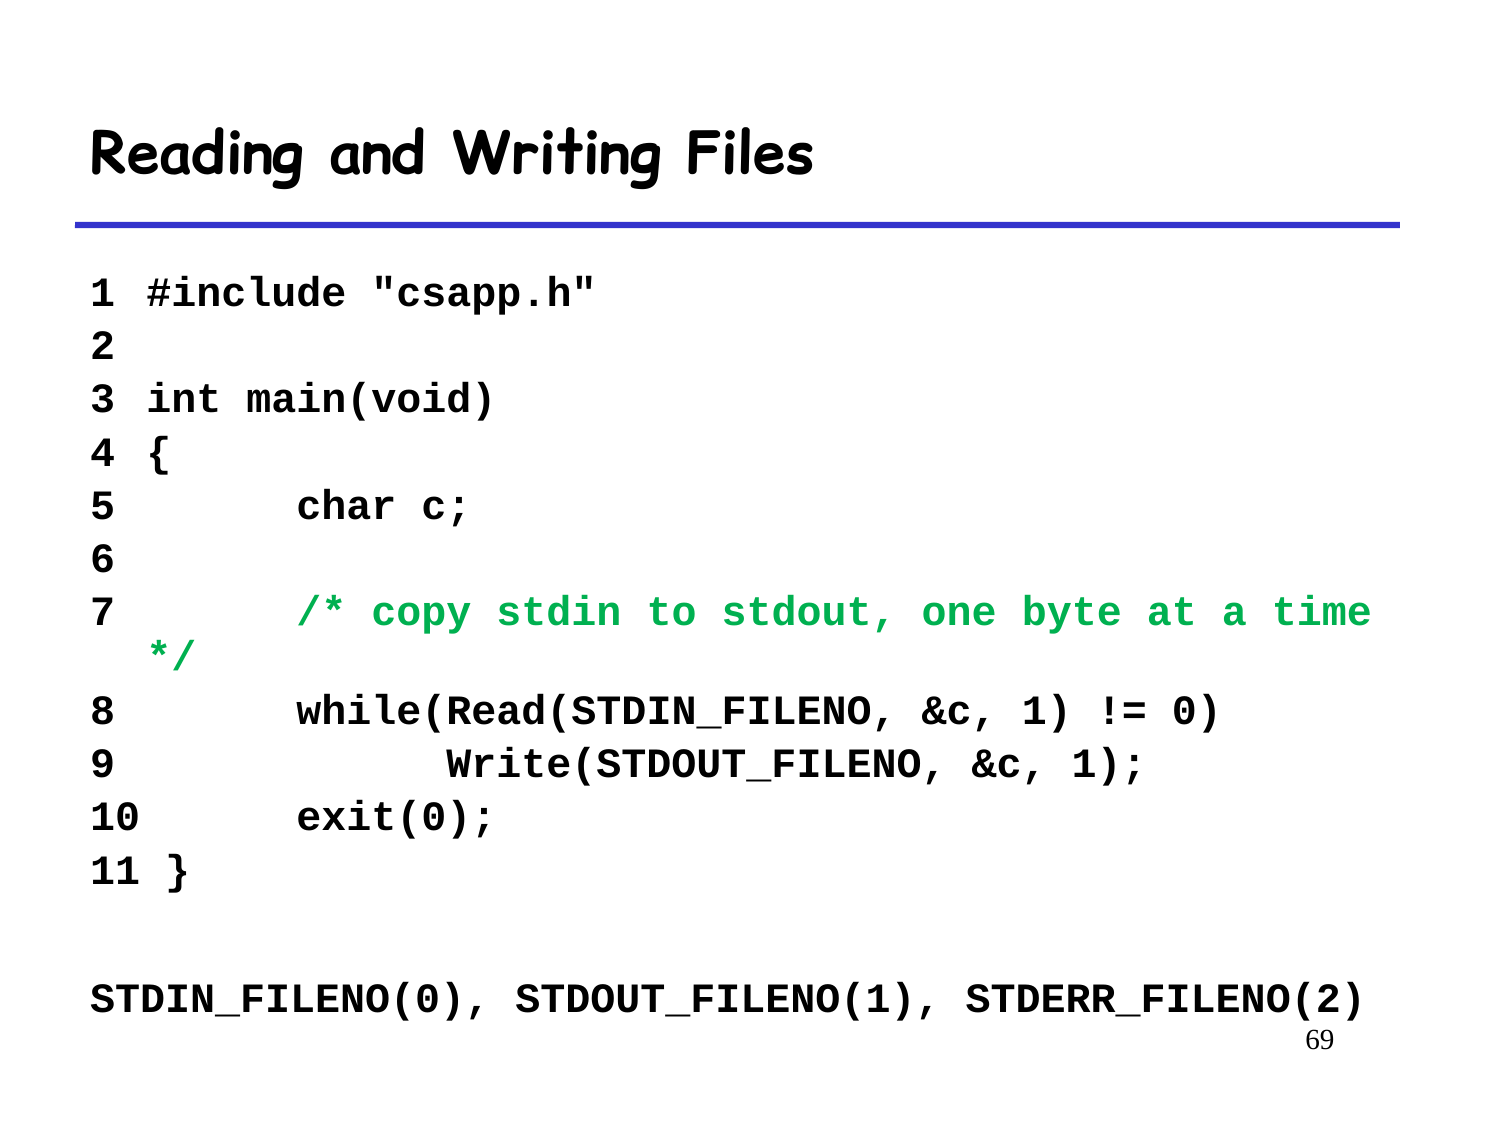

Reading and Writing Files
1 	#include "csapp.h"
2
3 	int main(void)
4 	{
5 		char c;
6
7 		/* copy stdin to stdout, one byte at a time */
8 		while(Read(STDIN_FILENO, &c, 1) != 0)
9 			Write(STDOUT_FILENO, &c, 1);
10 	exit(0);
11 }

STDIN_FILENO(0), STDOUT_FILENO(1), STDERR_FILENO(2)
# 69